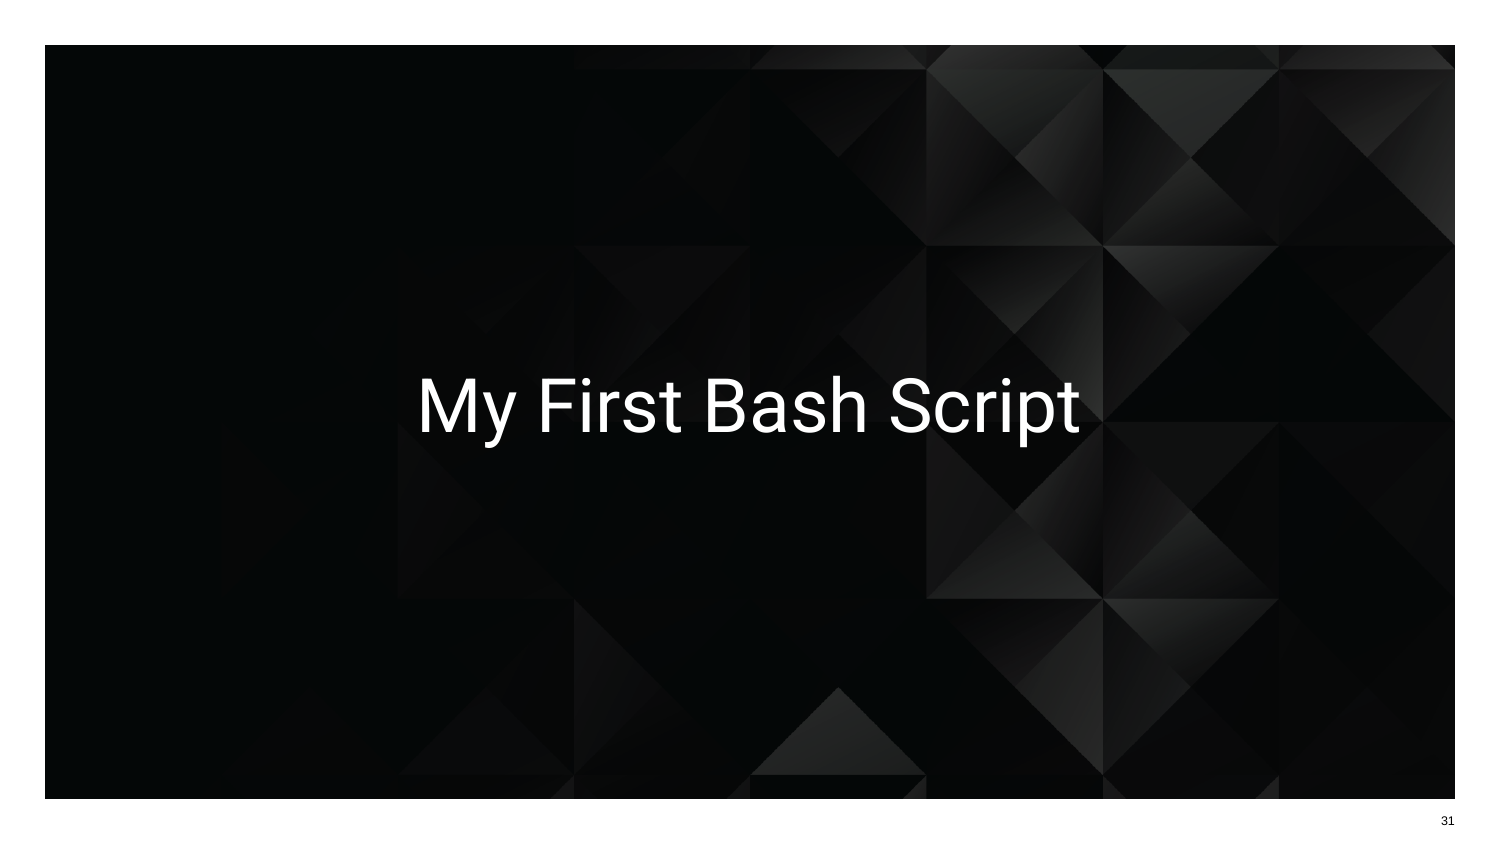

# My First Bash Script
31
31